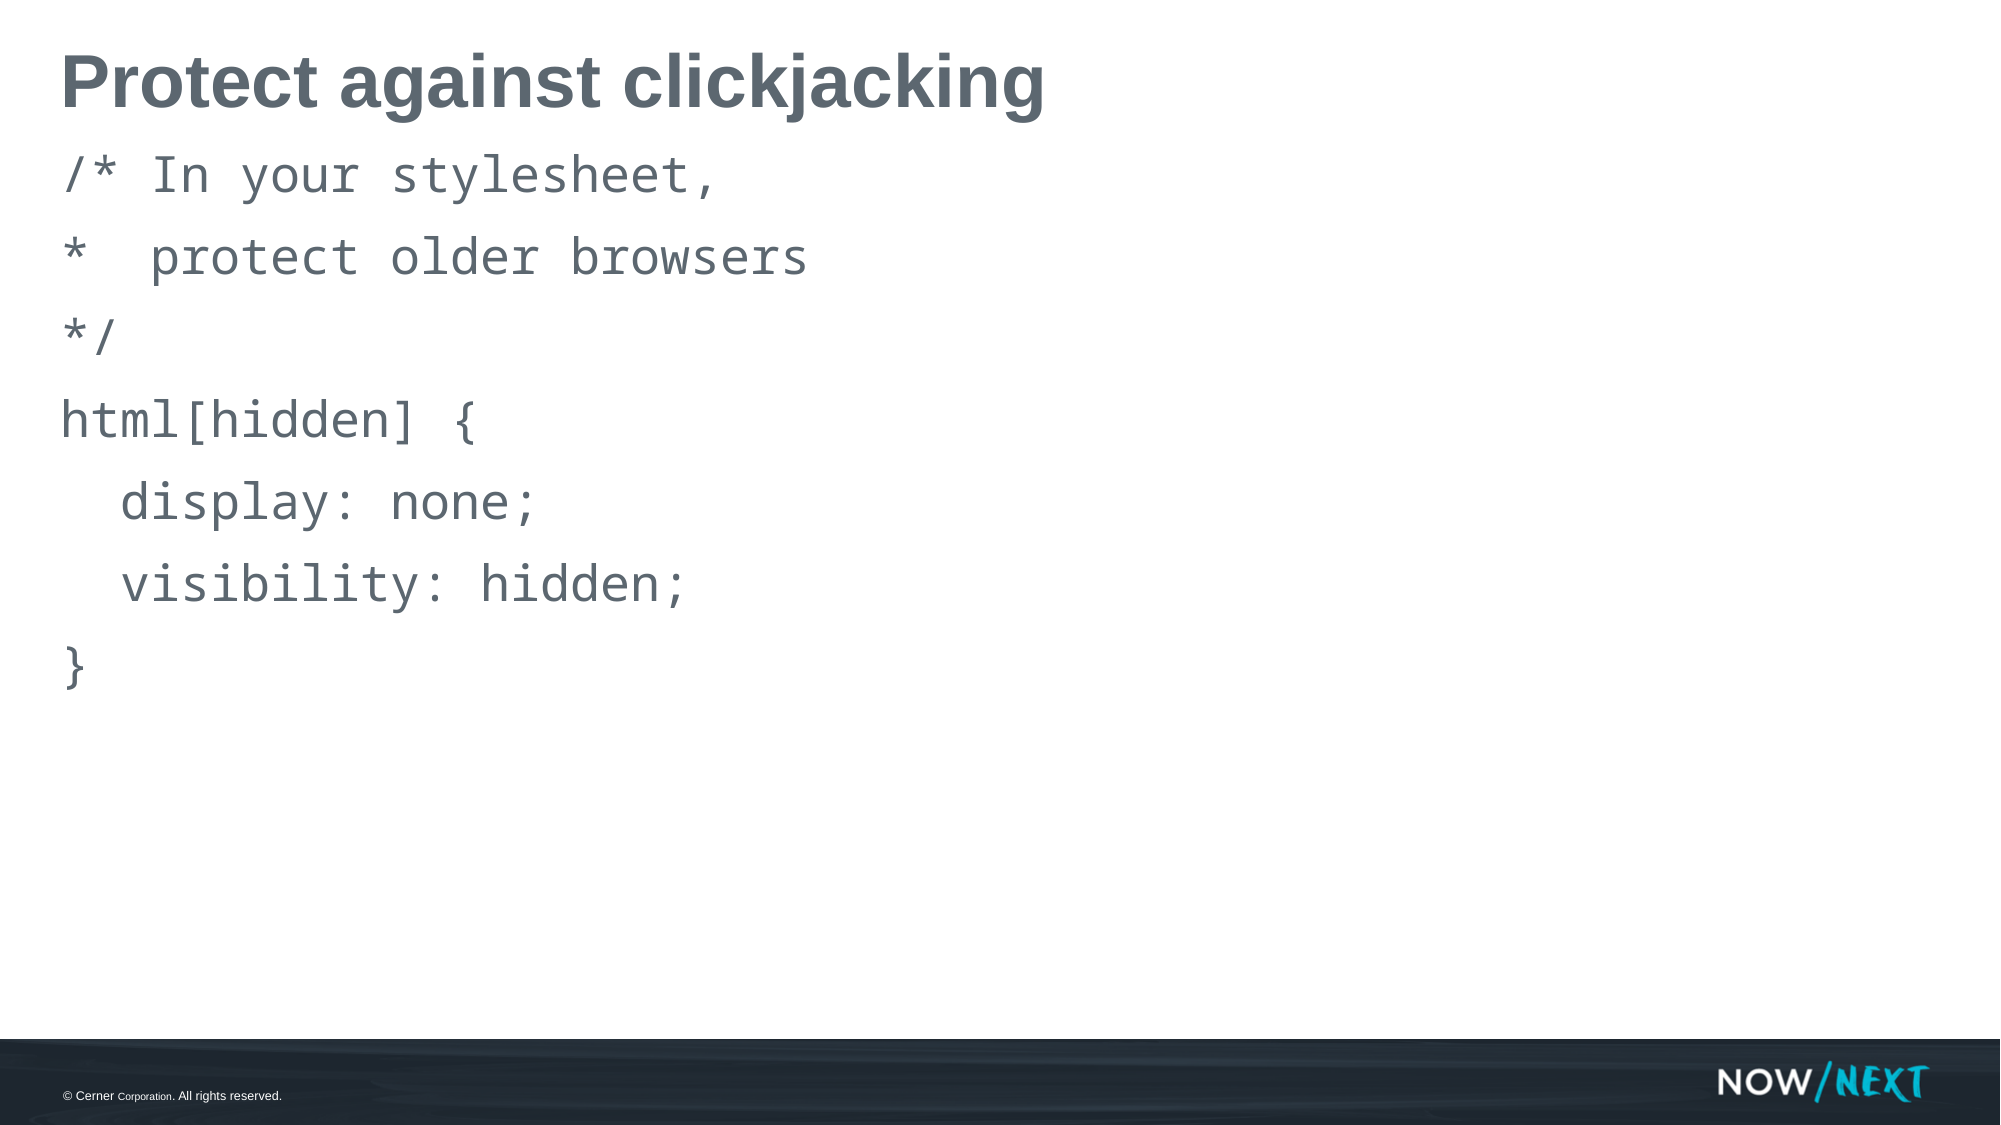

# Protect against clickjacking
/* In your stylesheet,
*  protect older browsers
*/
html[hidden] {
  display: none;
  visibility: hidden;
}